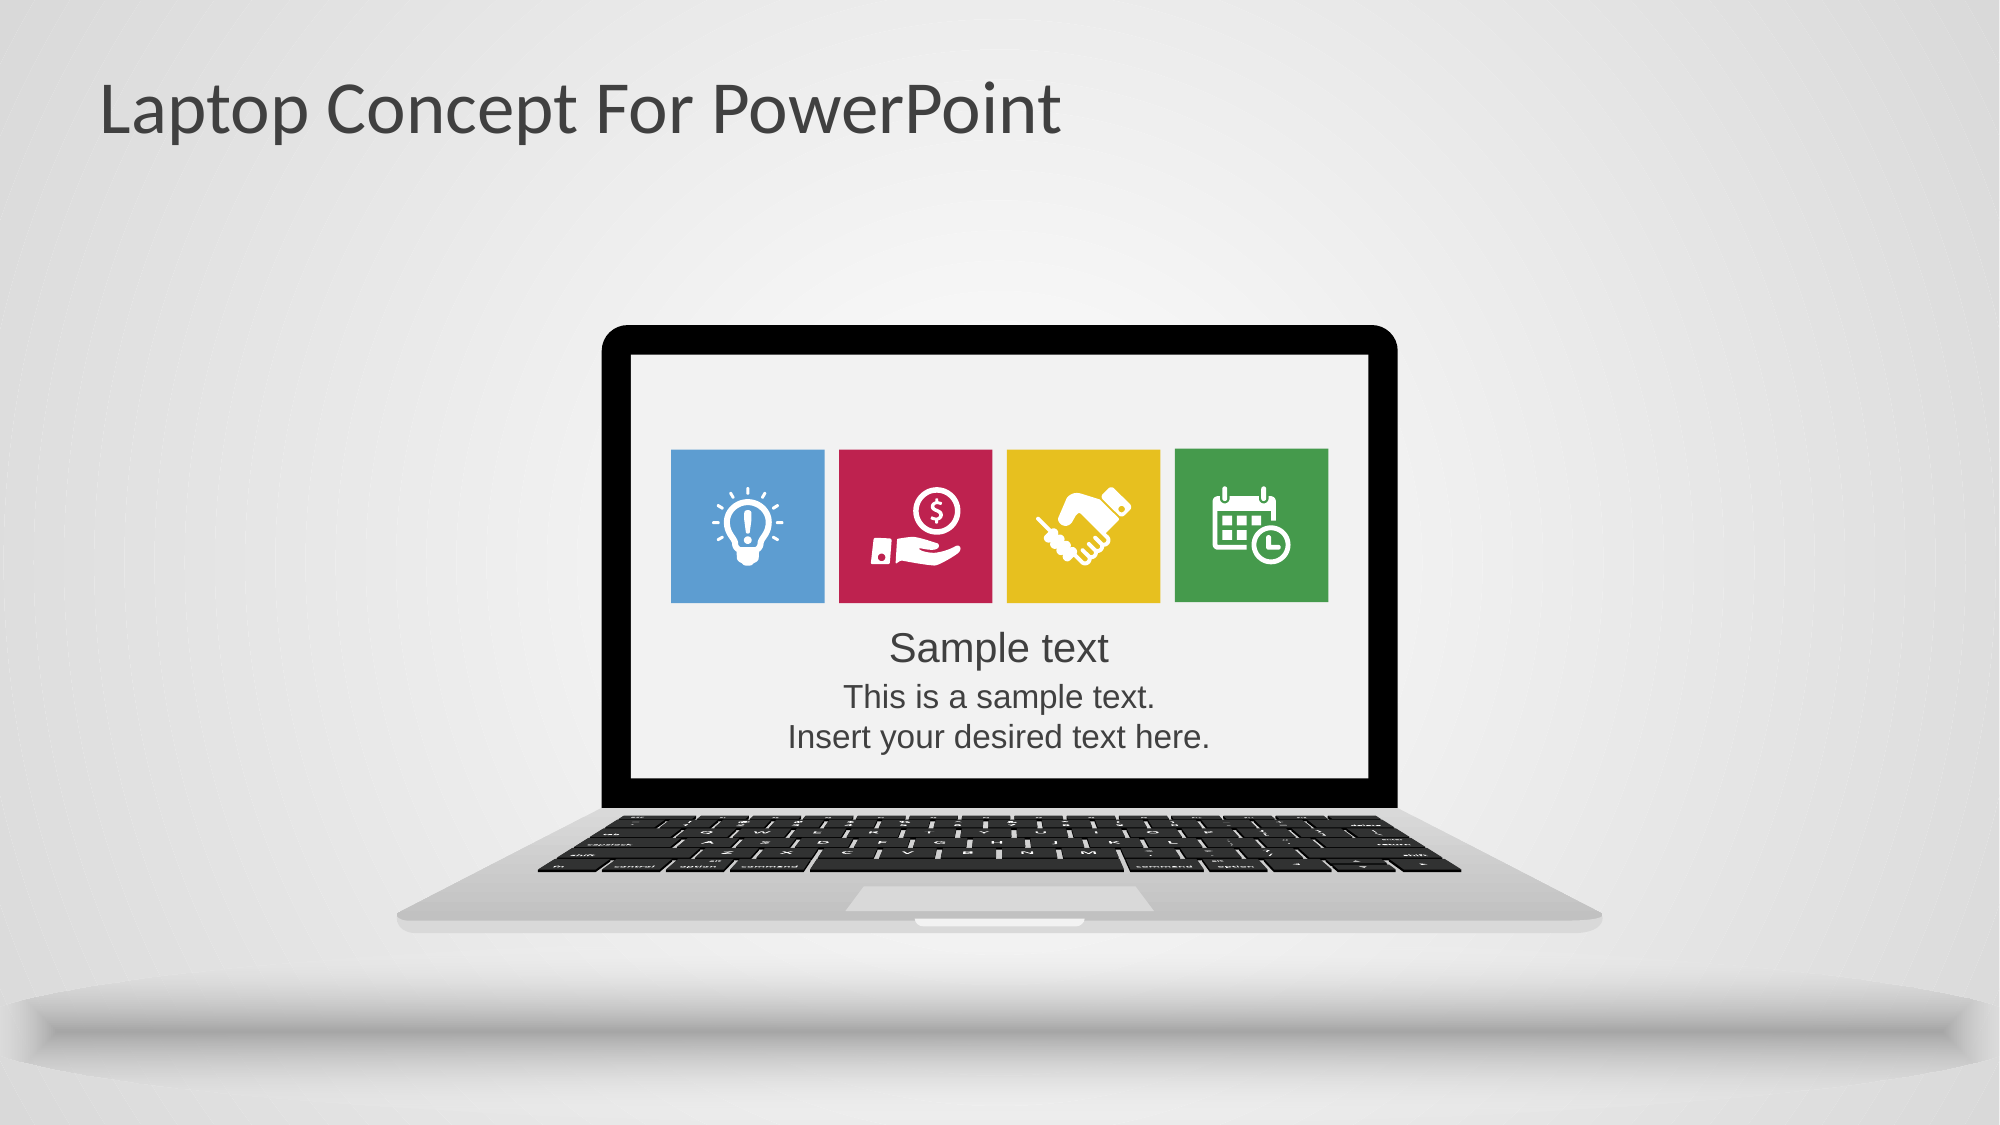

# Laptop Concept For PowerPoint

Sample text
This is a sample text.
Insert your desired text here.